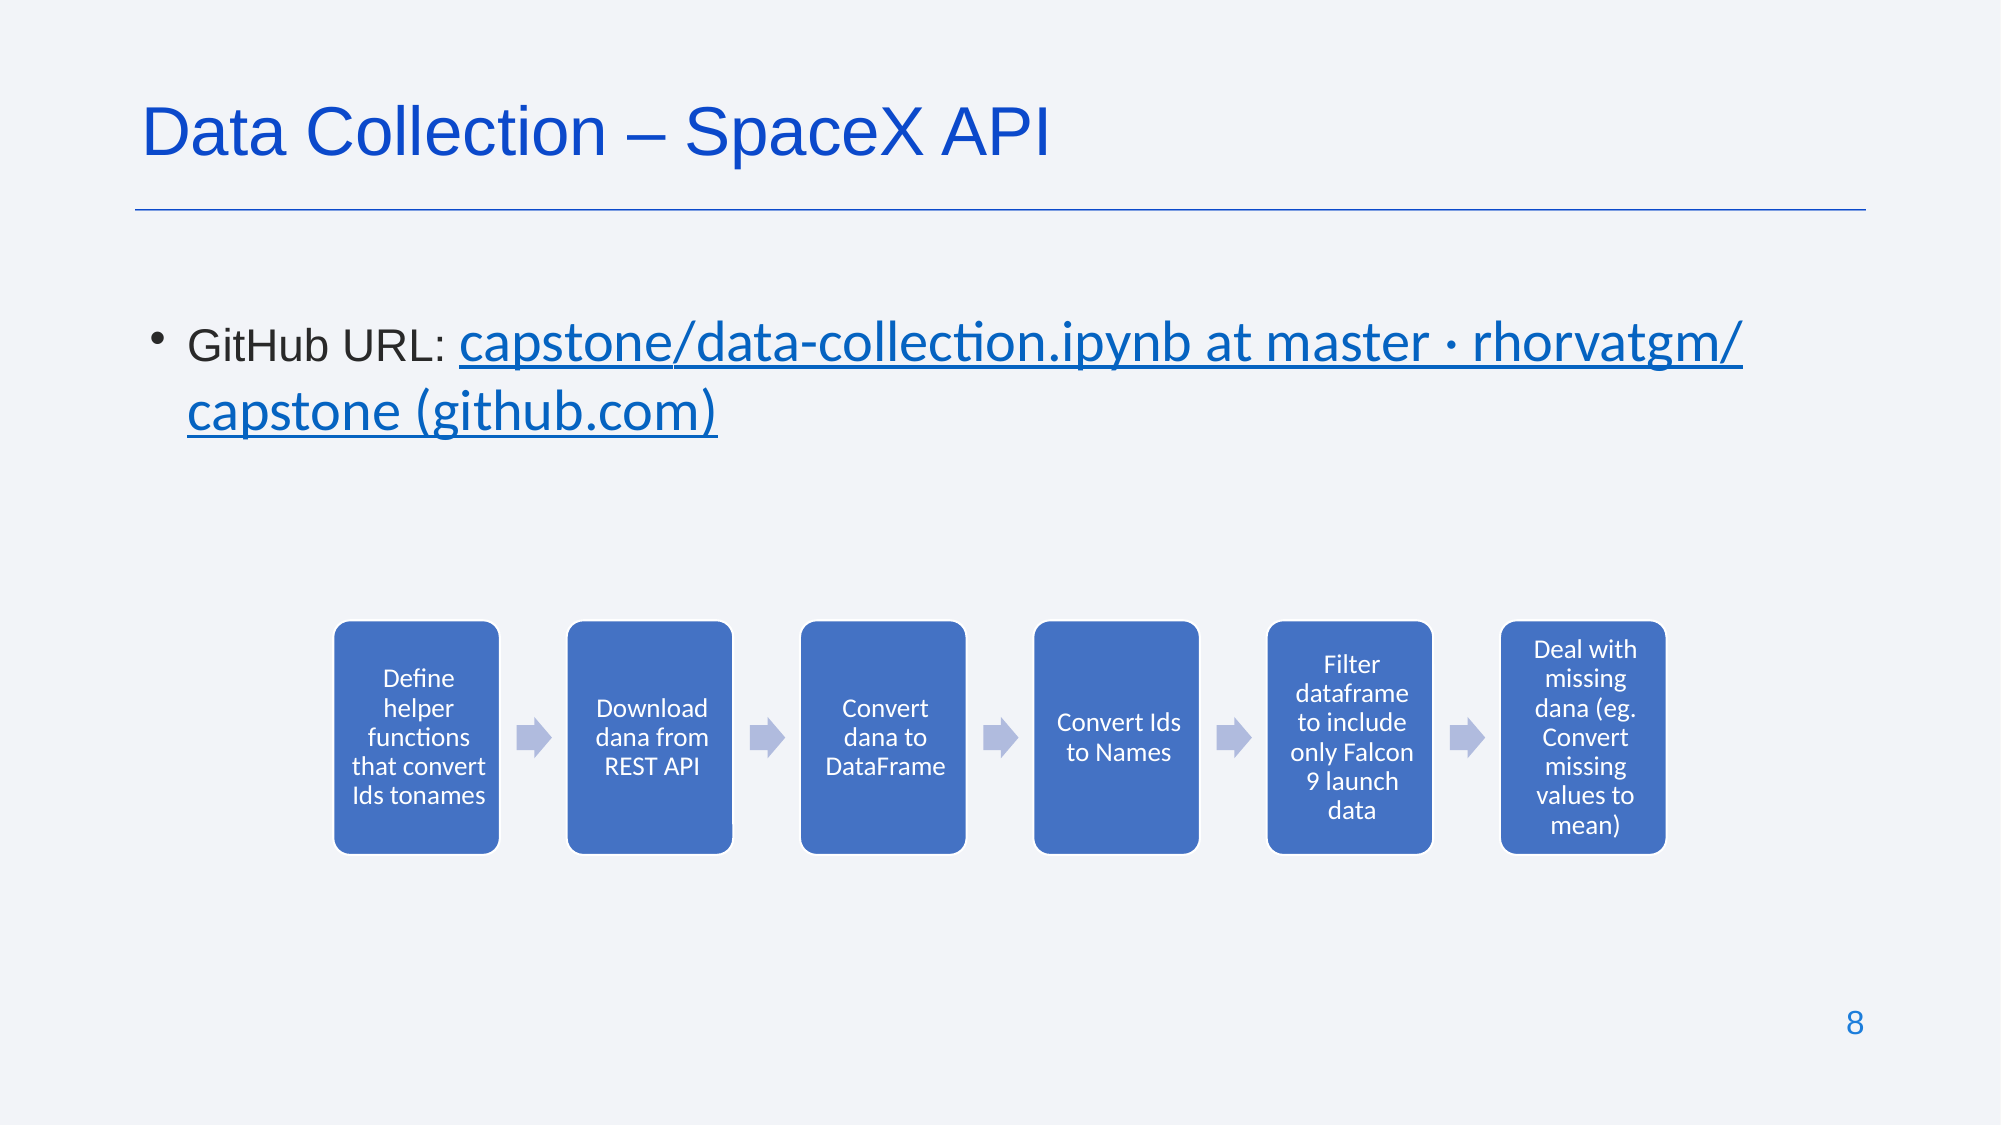

Data Collection – SpaceX API
GitHub URL: capstone/data-collection.ipynb at master · rhorvatgm/capstone (github.com)

Define helper functions that convert Ids tonames

Download dana from REST API

Convert dana to DataFrame

Convert Ids to Names

Filter dataframe to include only Falcon 9 launch data

Deal with missing dana (eg. Convert missing values to mean)
8